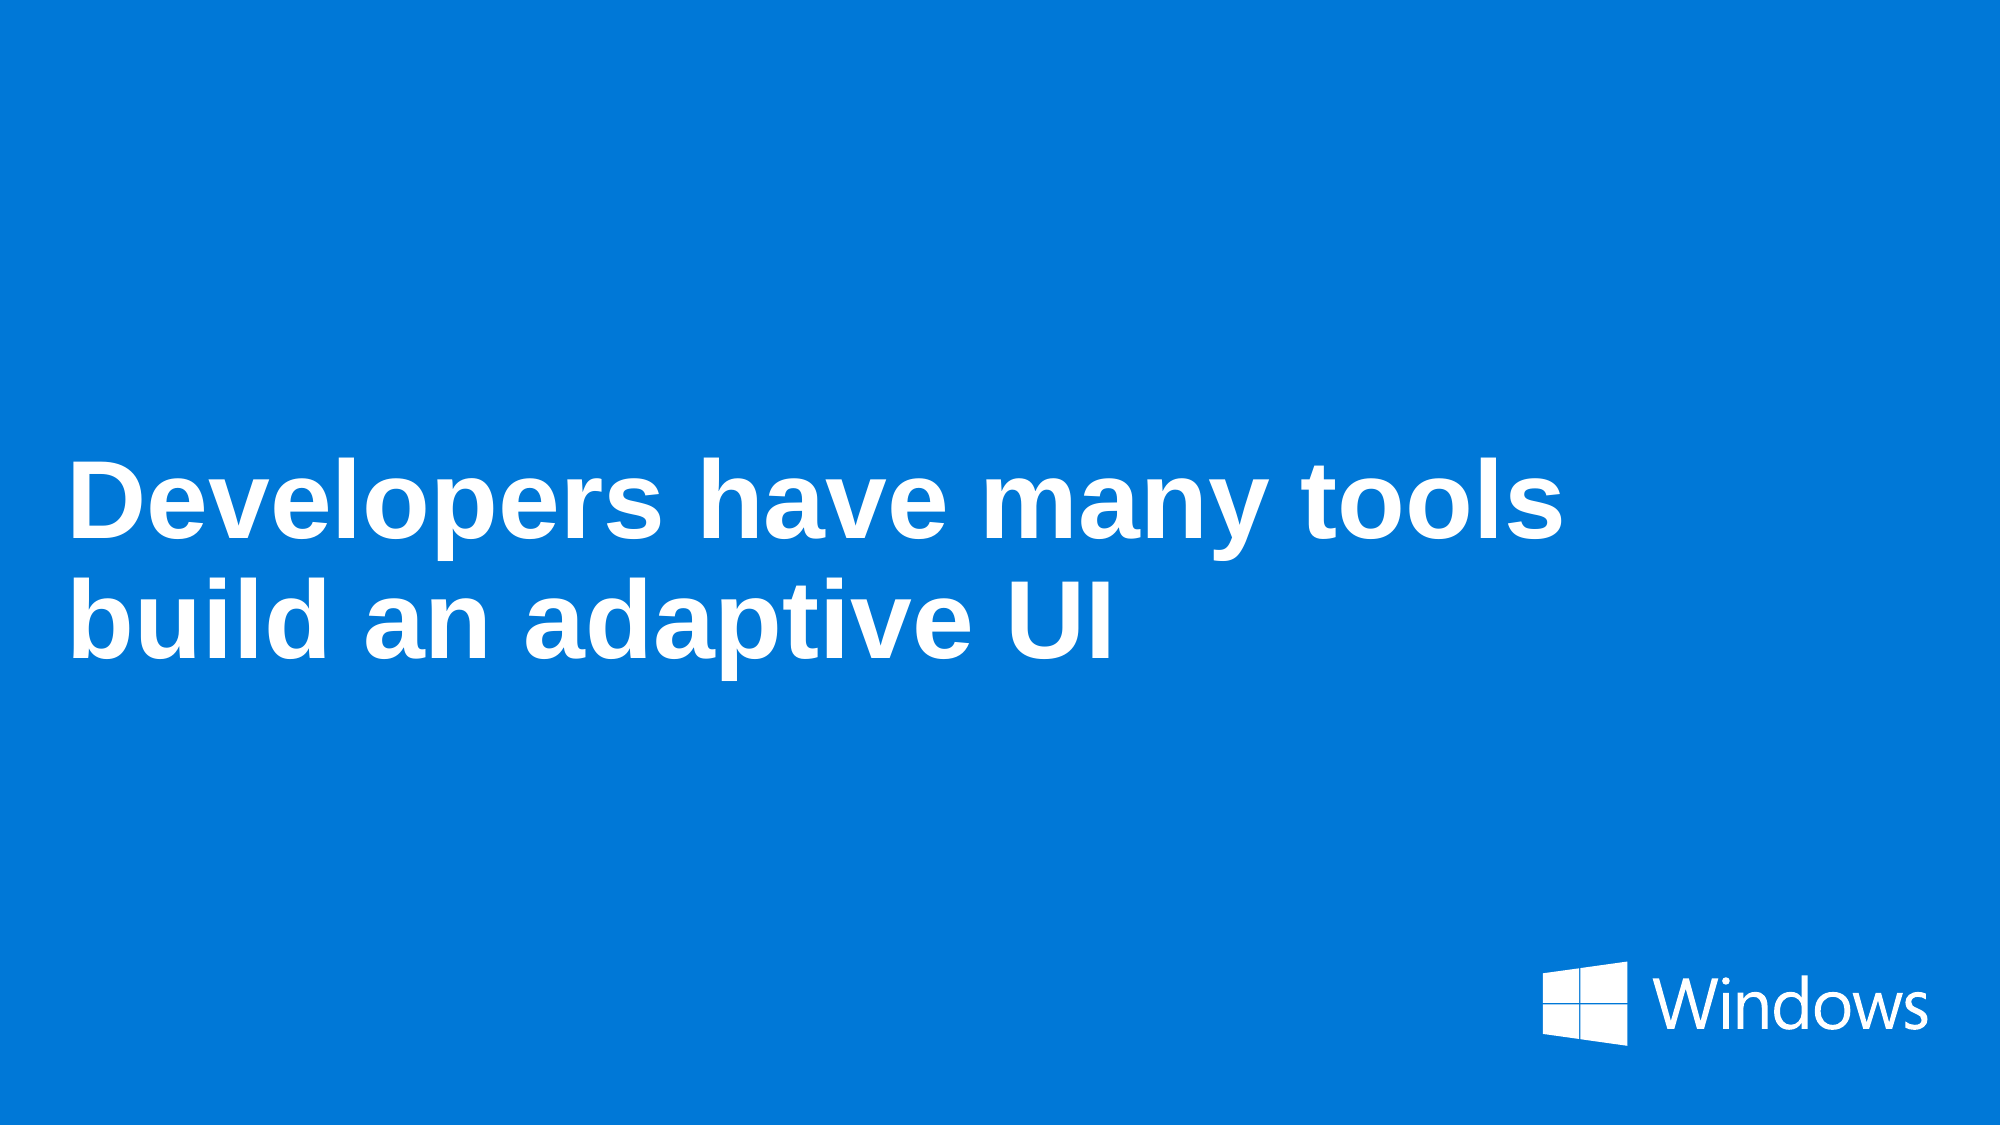

# Developers have many tools build an adaptive UI